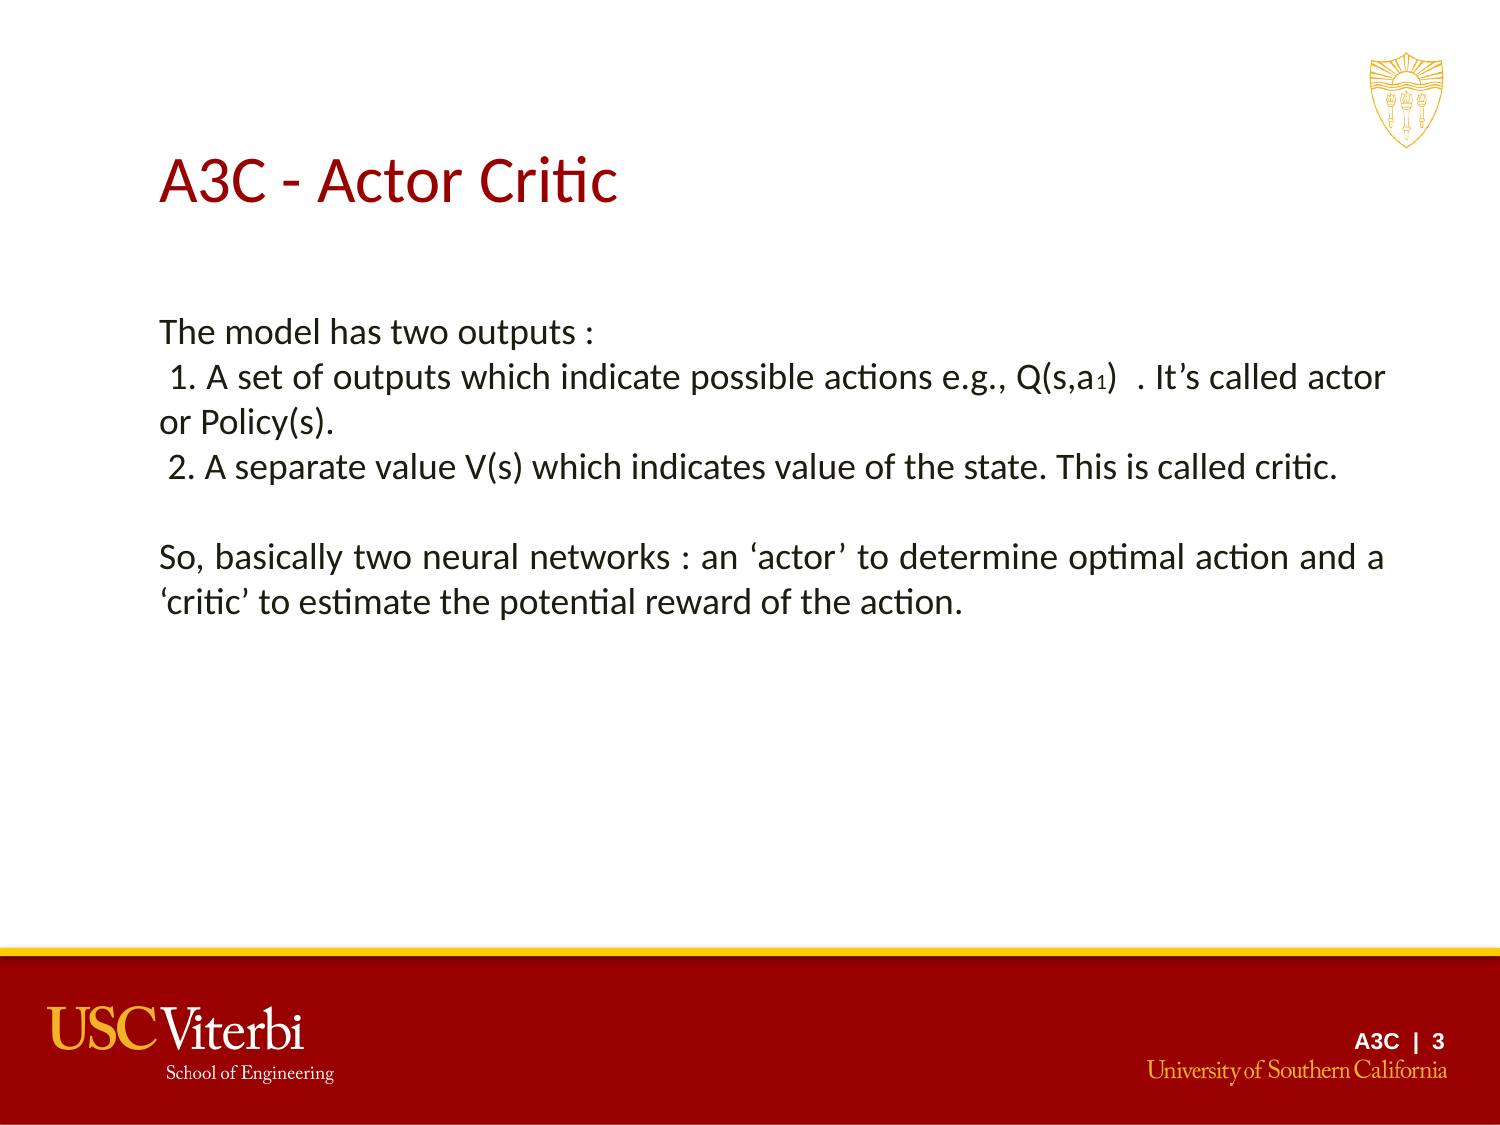

A3C - Actor Critic
The model has two outputs :
 1. A set of outputs which indicate possible actions e.g., Q(s,a1)  . It’s called actor or Policy(s).
 2. A separate value V(s) which indicates value of the state. This is called critic.

So, basically two neural networks : an ‘actor’ to determine optimal action and a ‘critic’ to estimate the potential reward of the action.

A3C  |  3